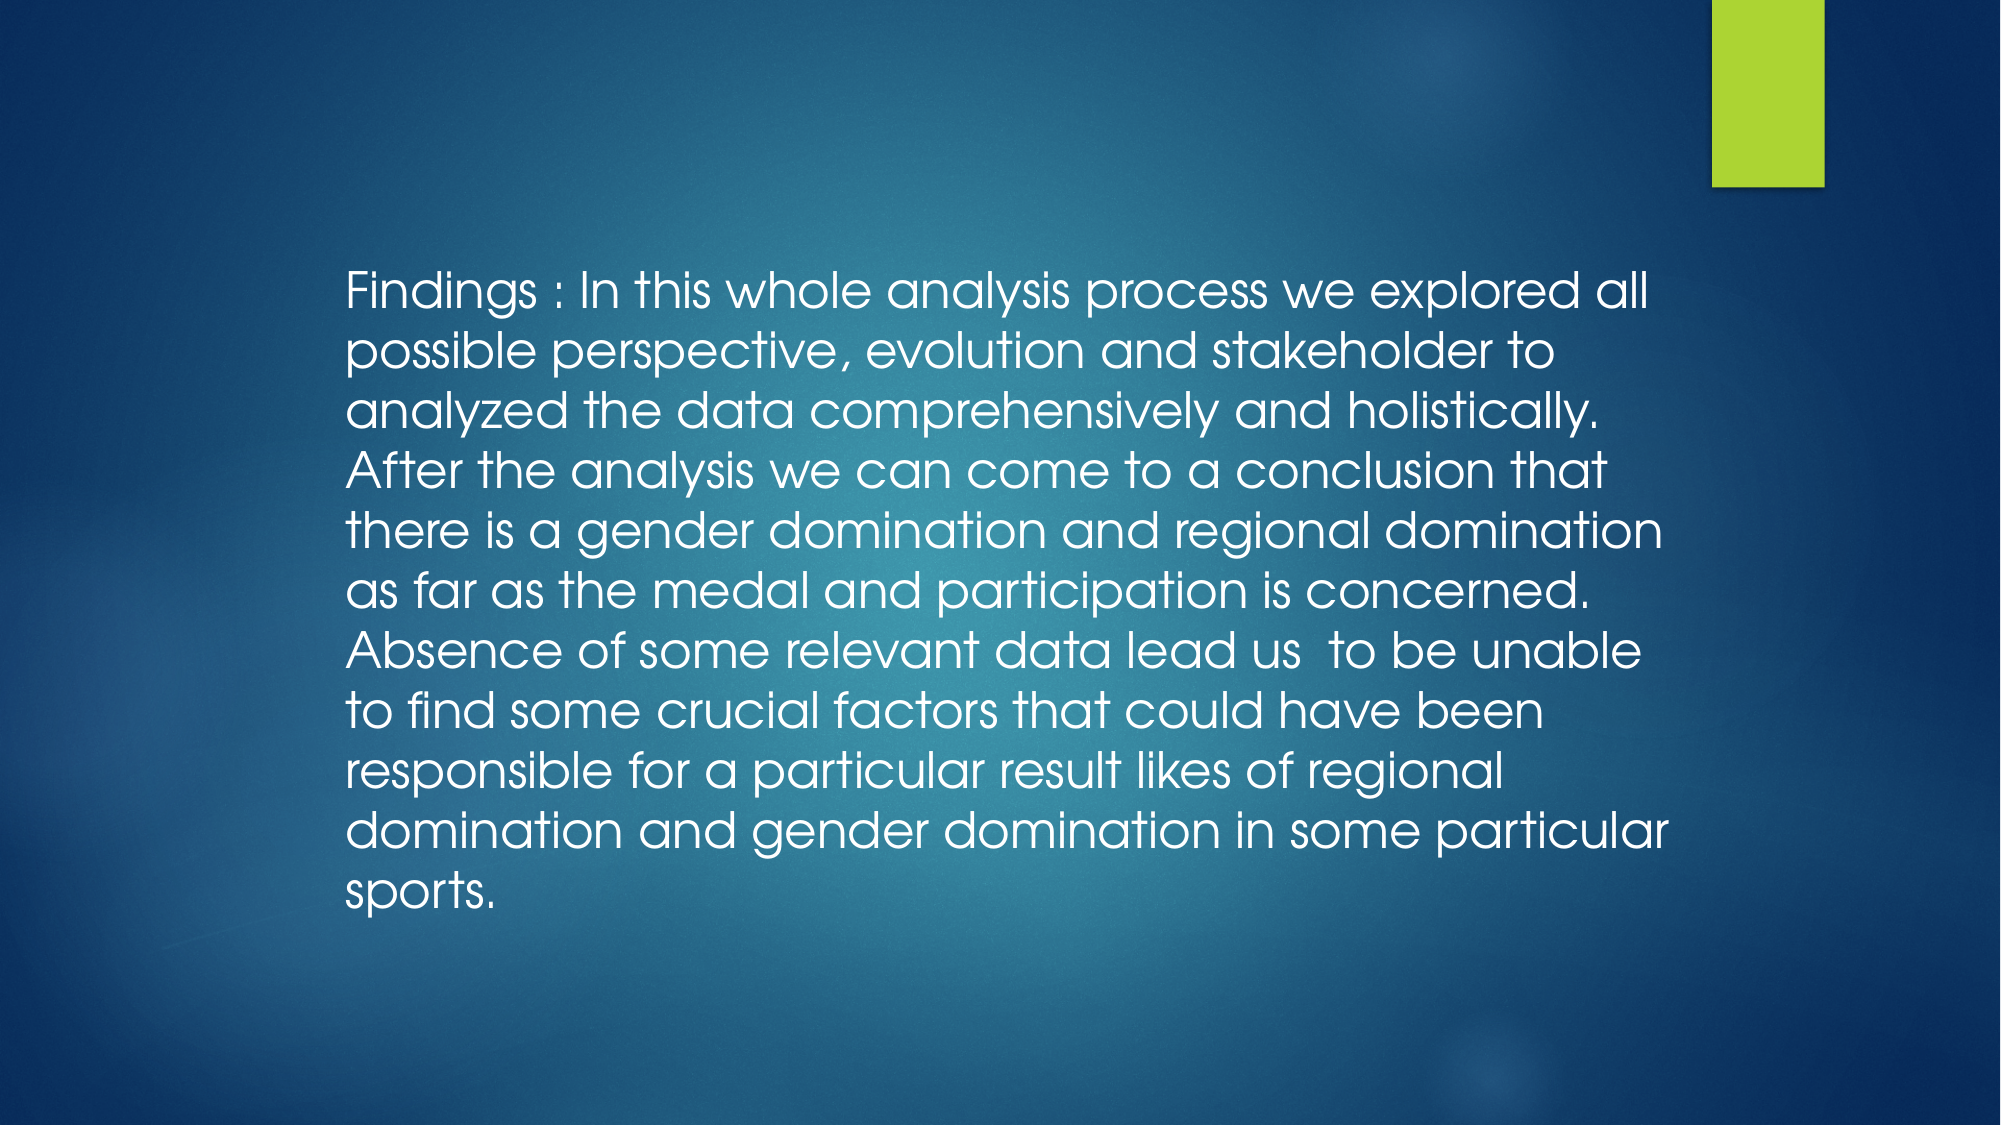

Findings : In this whole analysis process we explored all possible perspective, evolution and stakeholder to analyzed the data comprehensively and holistically. After the analysis we can come to a conclusion that there is a gender domination and regional domination as far as the medal and participation is concerned.
Absence of some relevant data lead us  to be unable to find some crucial factors that could have been  responsible for a particular result likes of regional domination and gender domination in some particular sports.